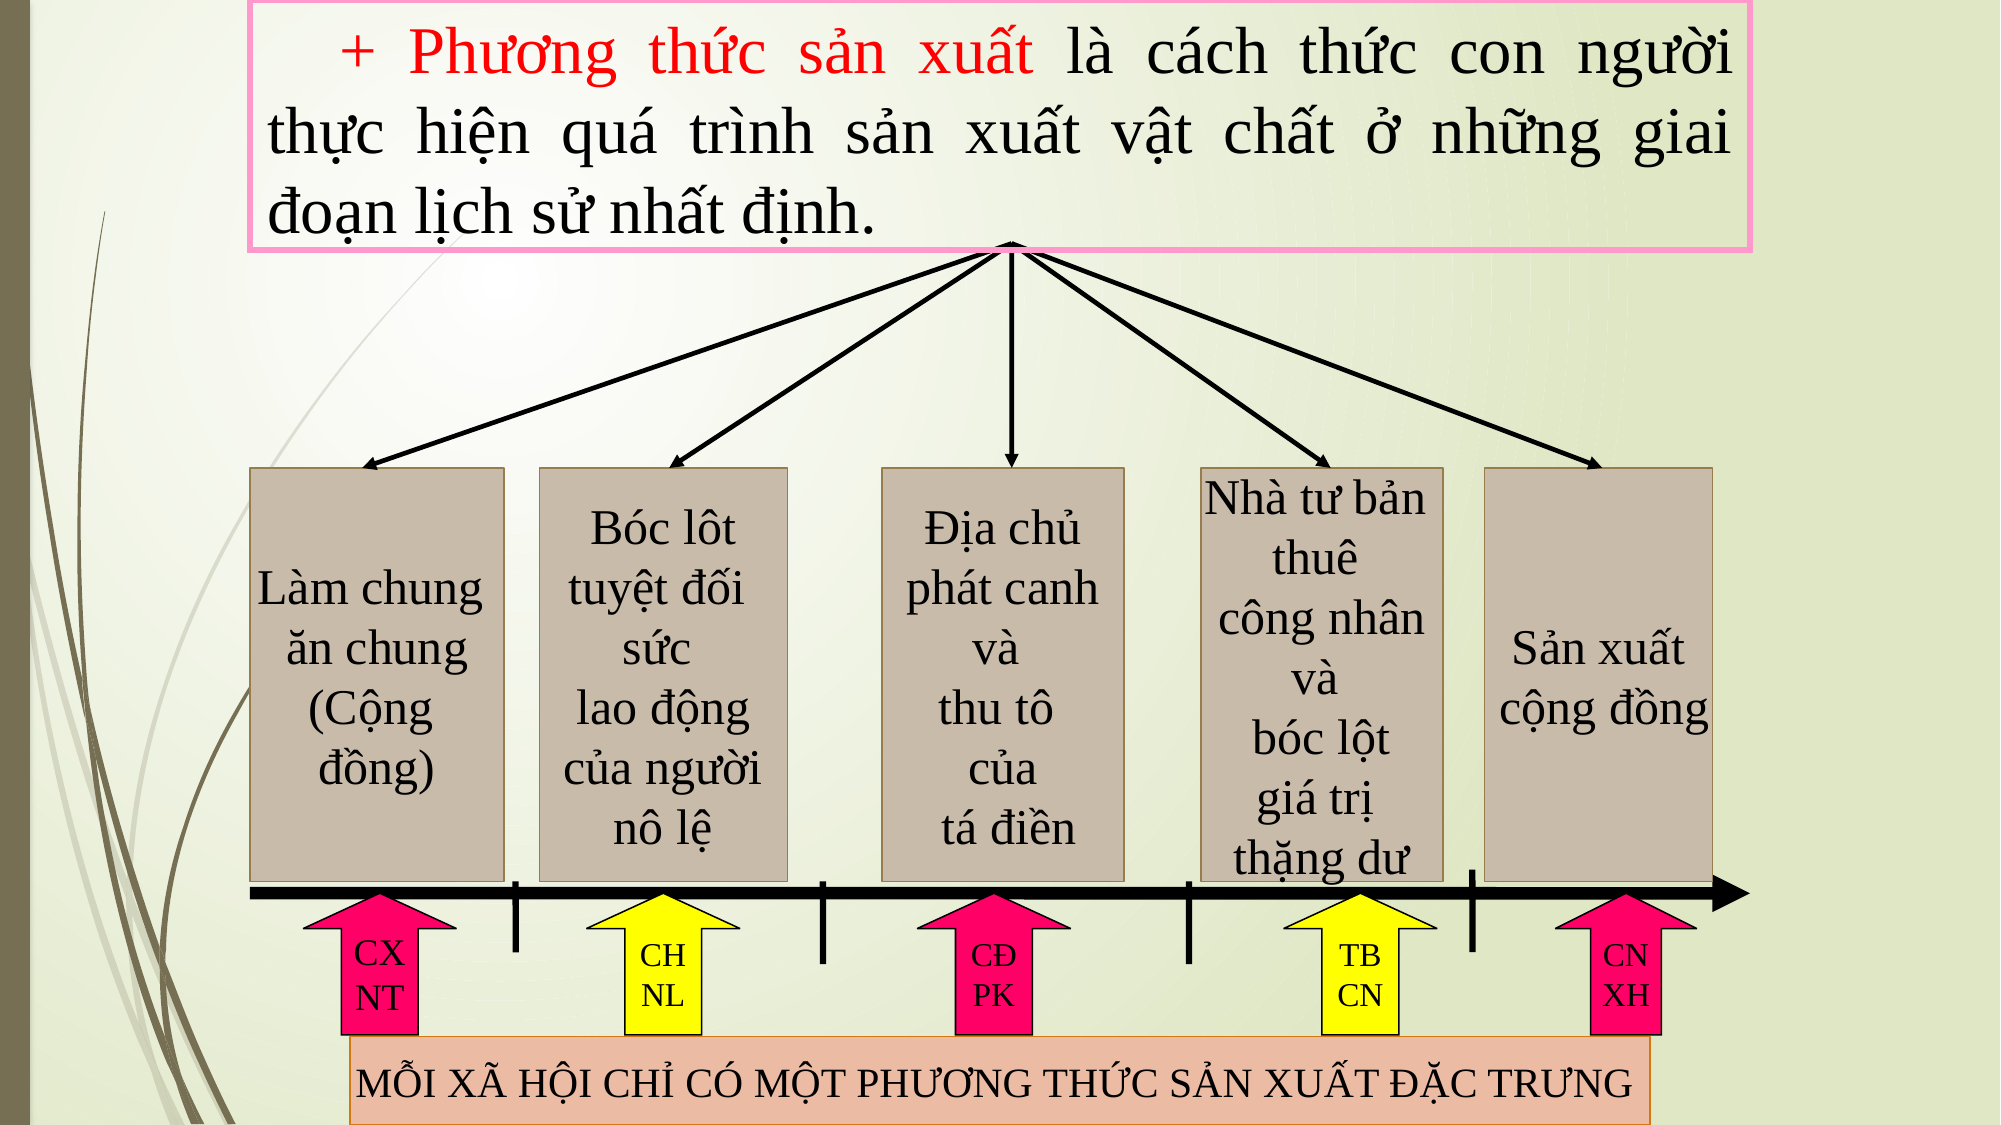

+ Phương thức sản xuất là cách thức con người thực hiện quá trình sản xuất vật chất ở những giai đoạn lịch sử nhất định.

Làm chung
ăn chung
(Cộng
đồng)
Bóc lôt
tuyệt đối
sức
lao động
của người
nô lệ
Địa chủ
phát canh
và
thu tô
của
 tá điền
Nhà tư bản
thuê
công nhân
và
bóc lột
giá trị
thặng dư
Sản xuất
 cộng đồng

CX
NT
CH
NL
CĐ
PK
TB
CN
CN
XH
MỖI XÃ HỘI CHỈ CÓ MỘT PHƯƠNG THỨC SẢN XUẤT ĐẶC TRƯNG